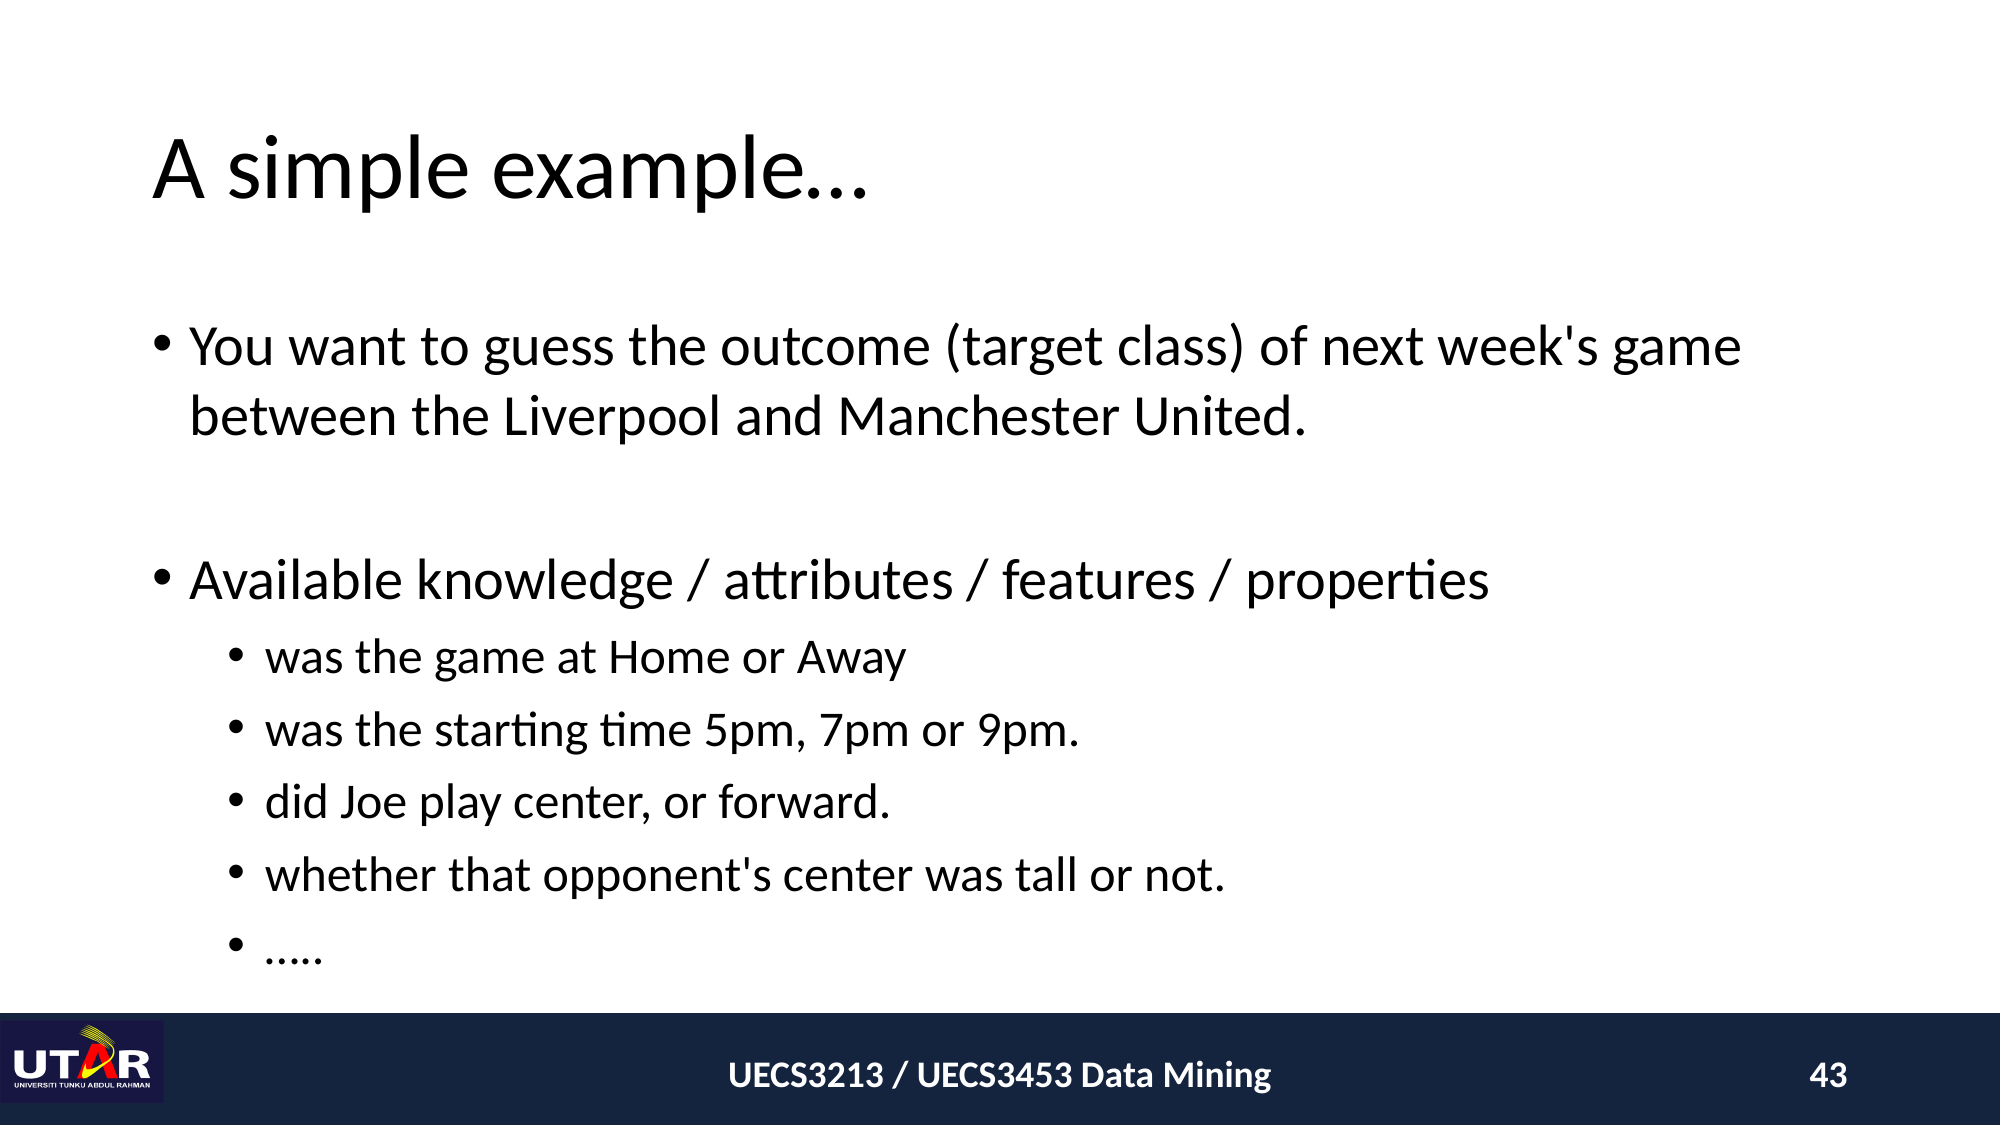

# A simple example…
You want to guess the outcome (target class) of next week's game between the Liverpool and Manchester United.

Available knowledge / attributes / features / properties
was the game at Home or Away
was the starting time 5pm, 7pm or 9pm.
did Joe play center, or forward.
whether that opponent's center was tall or not.
…..
UECS3213 / UECS3453 Data Mining
43